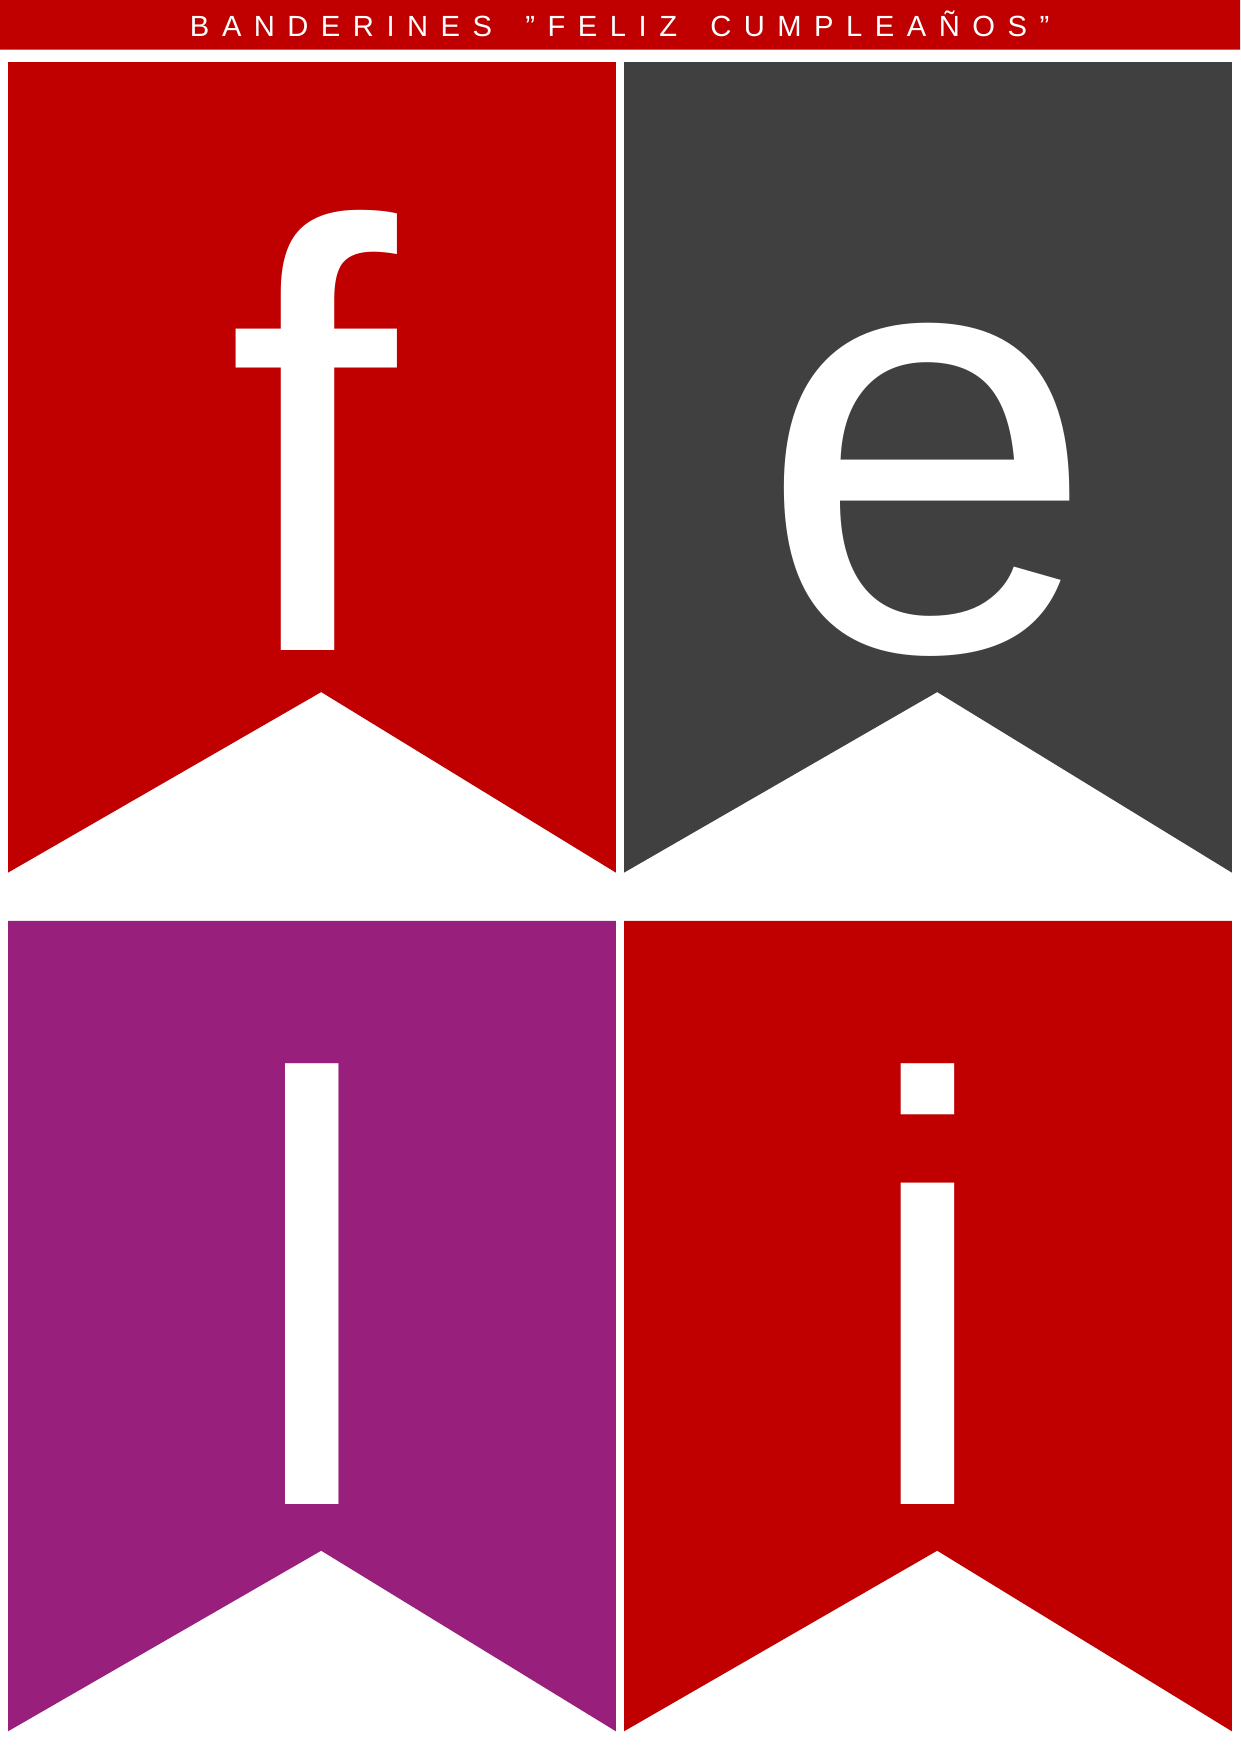

BANDERINES ”FELIZ CUMPLEAÑOS”
f
e

l
i